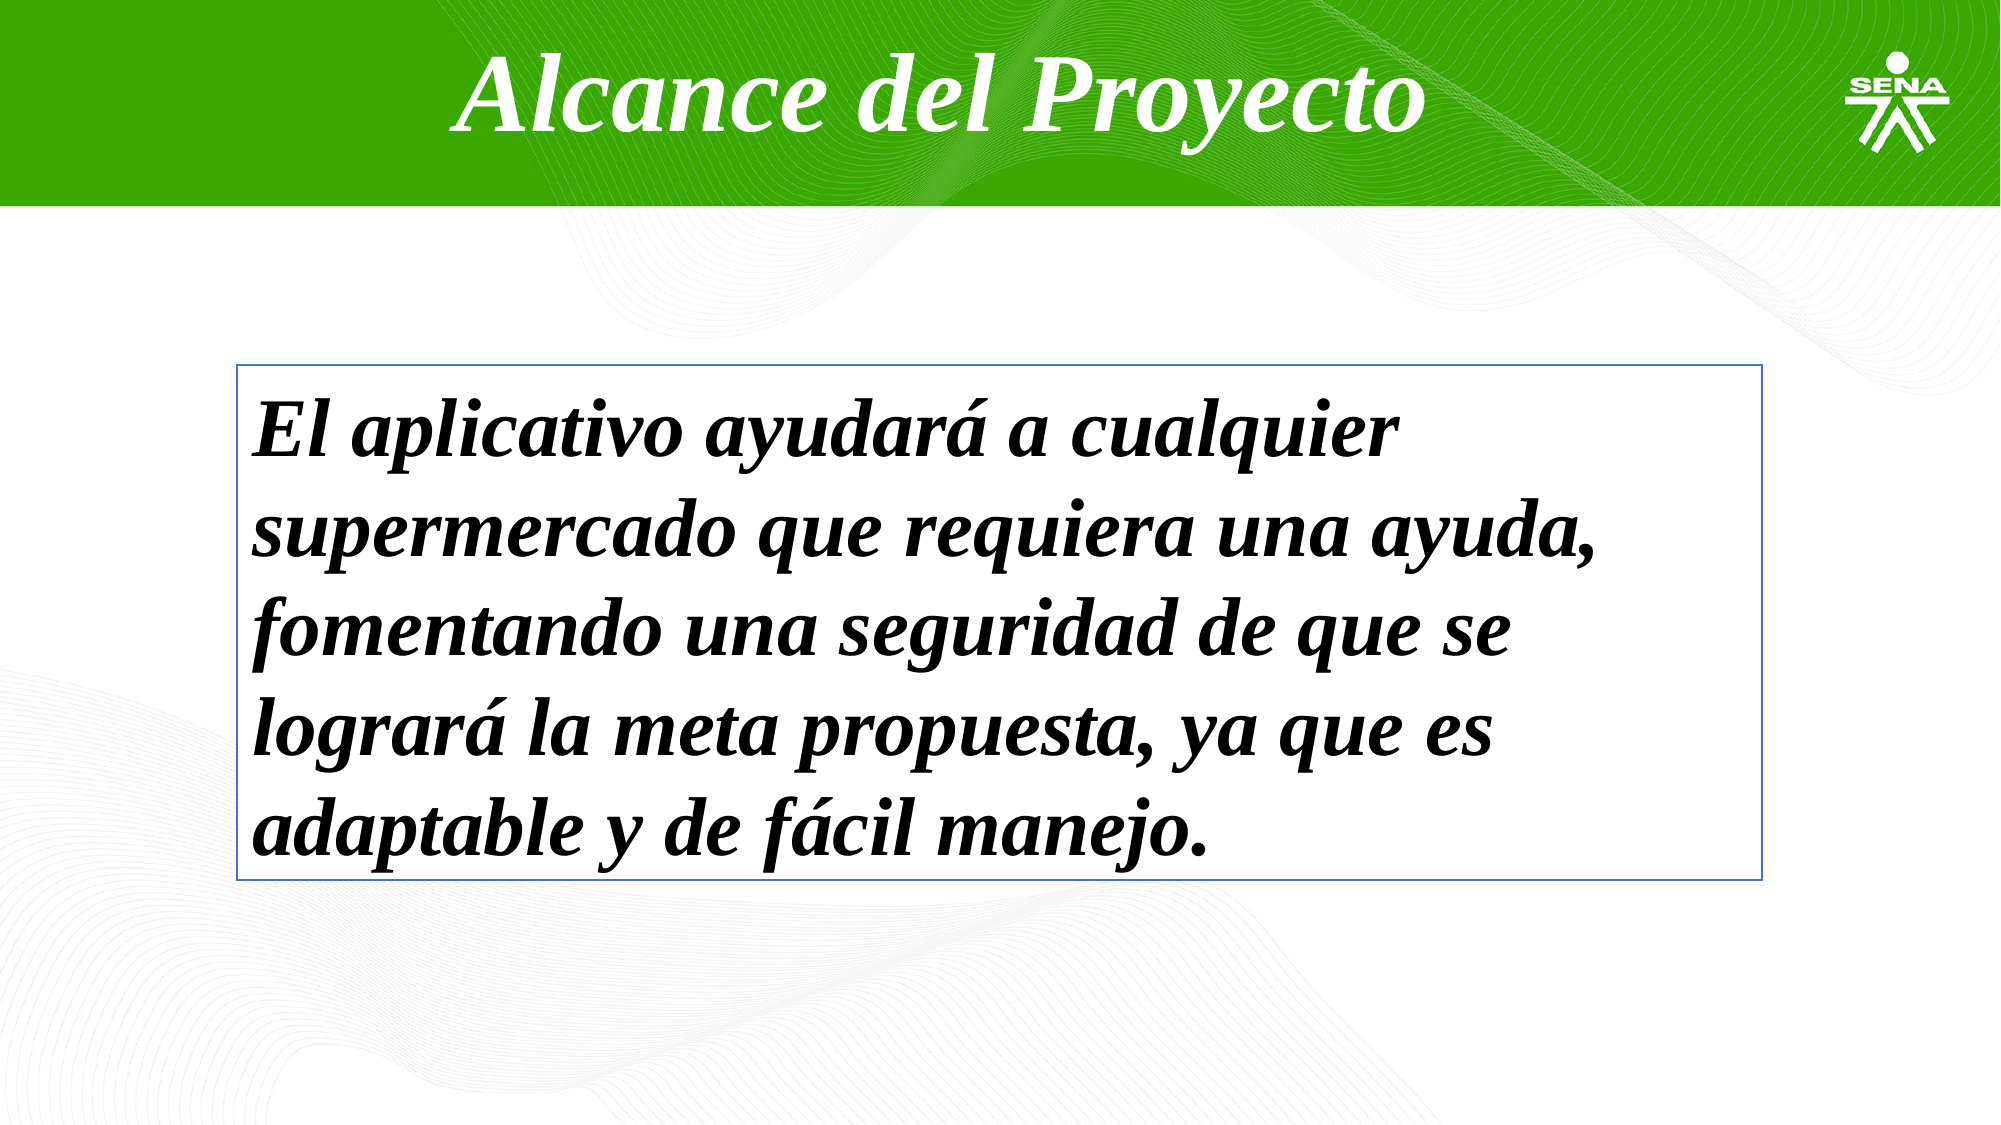

Alcance del Proyecto
El aplicativo ayudará a cualquier supermercado que requiera una ayuda, fomentando una seguridad de que se logrará la meta propuesta, ya que es adaptable y de fácil manejo.